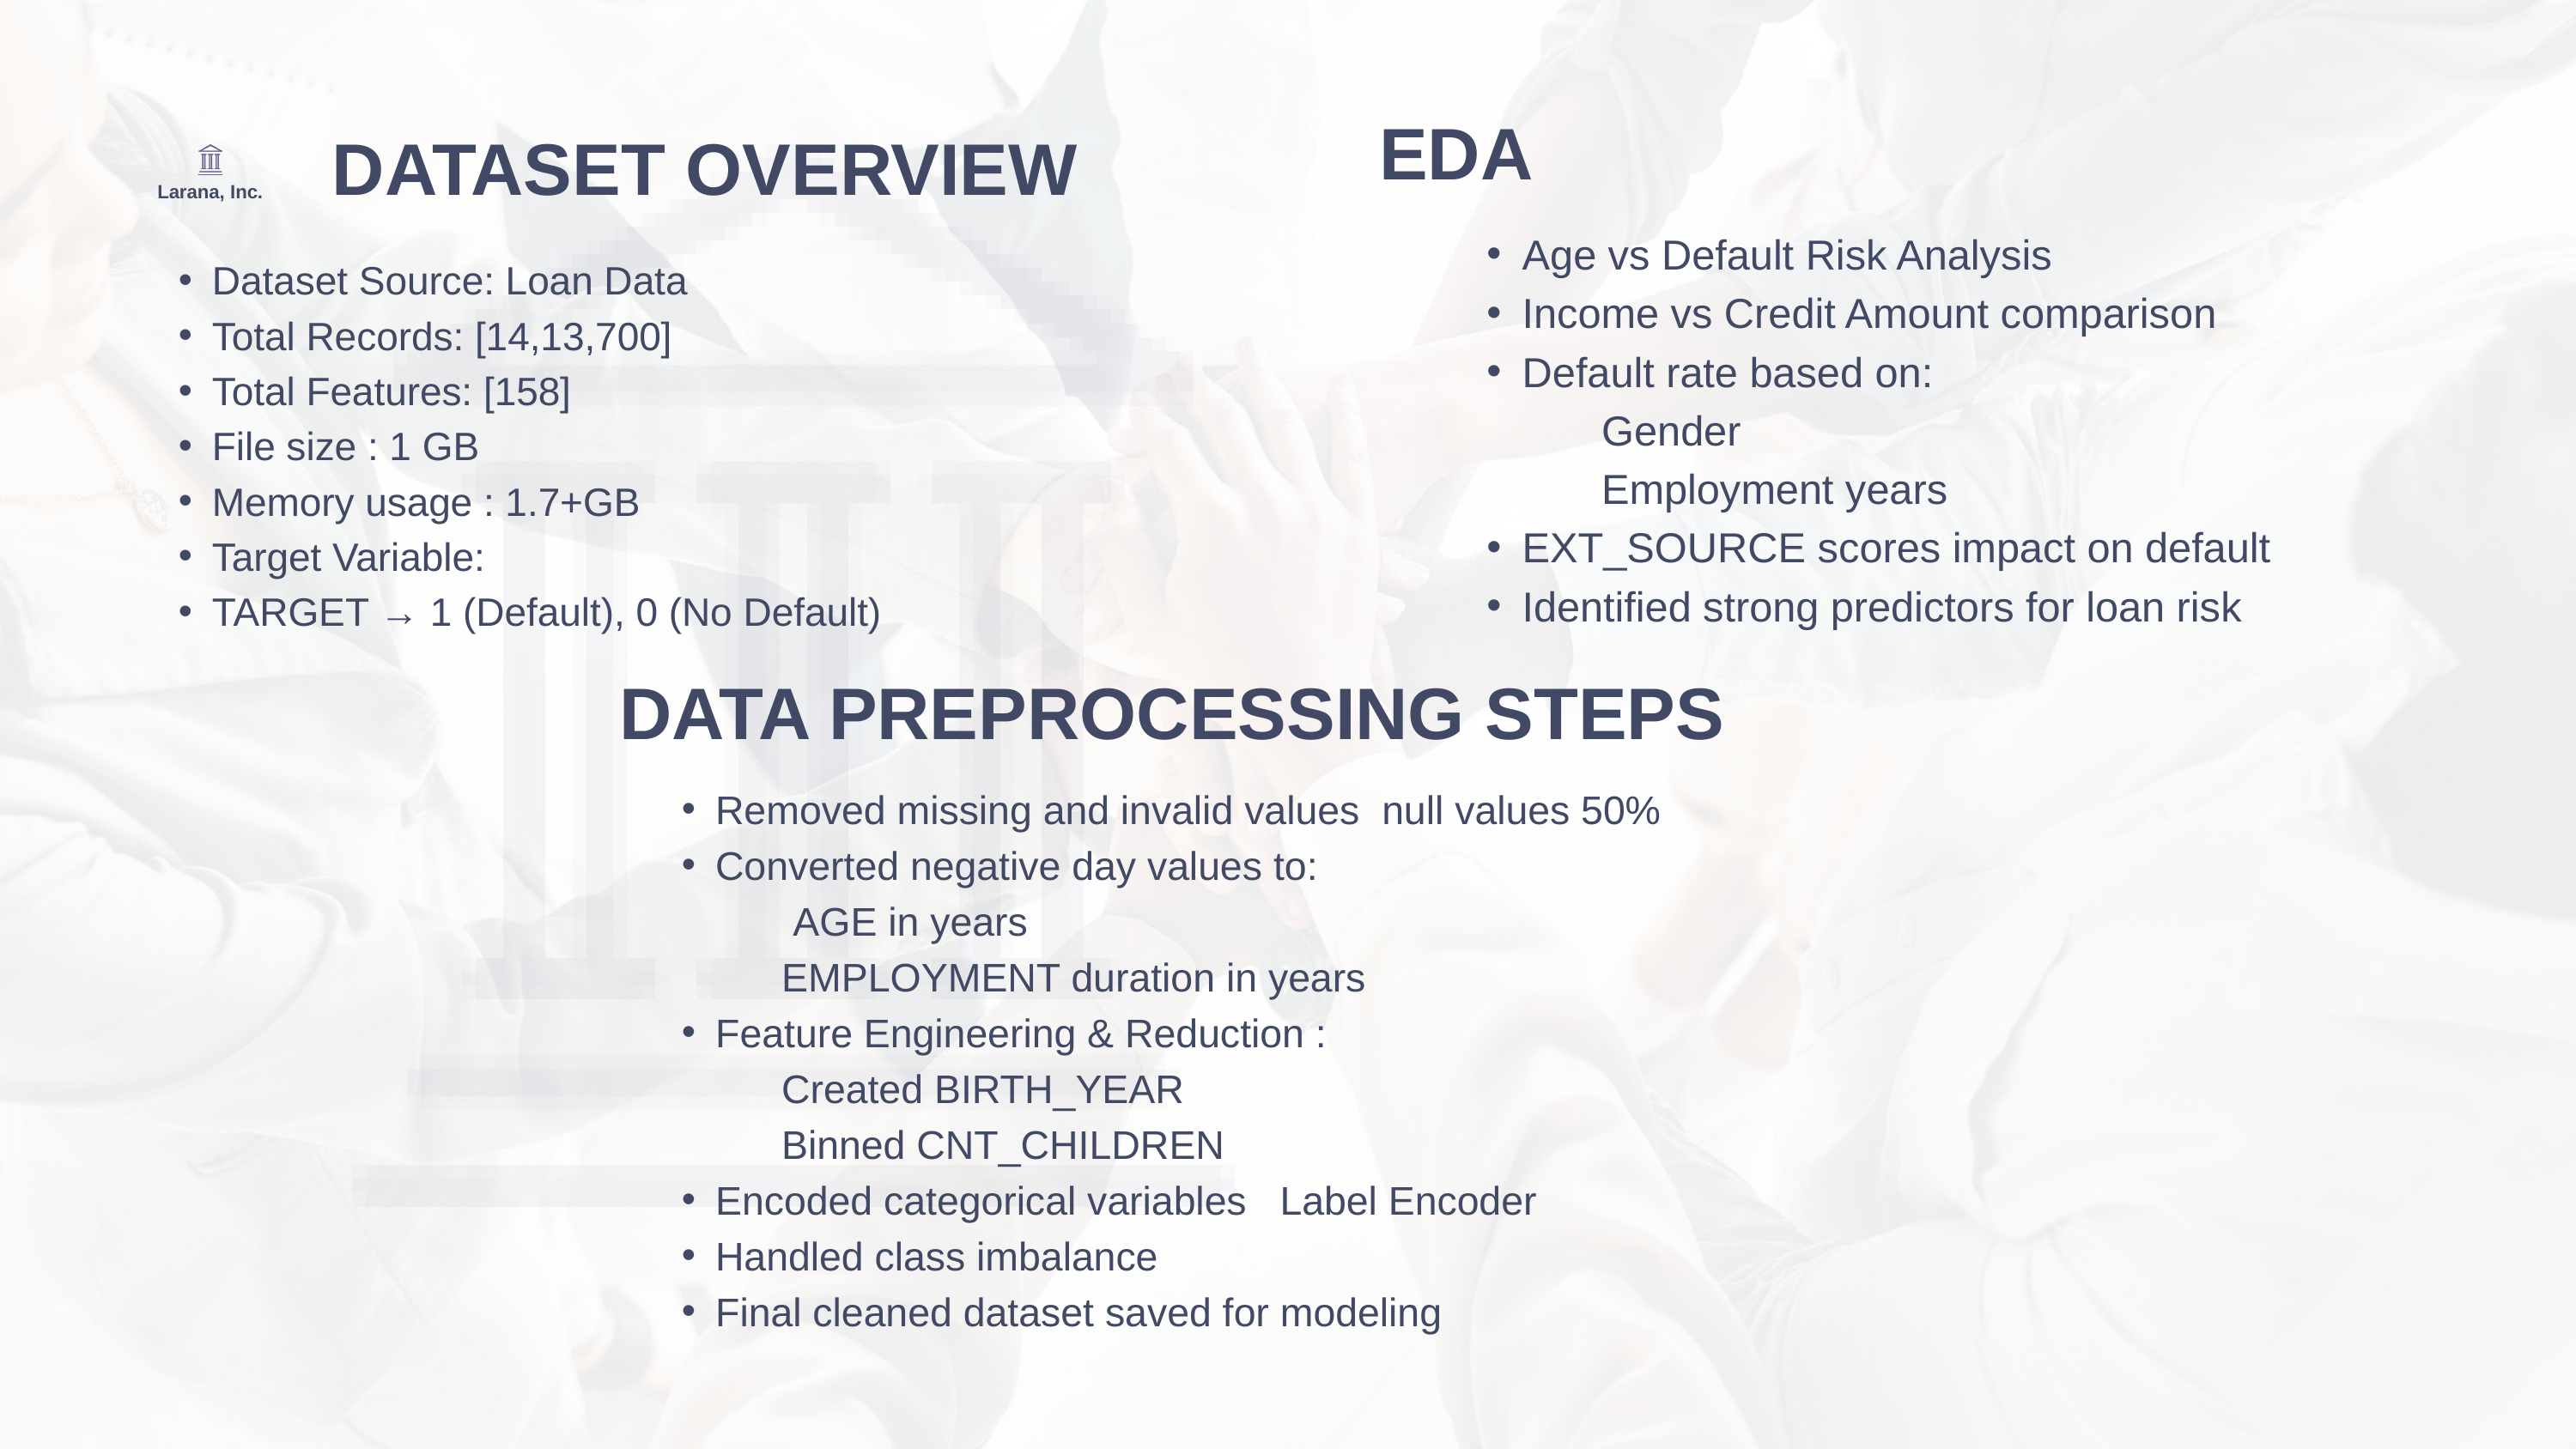

EDA
 DATASET OVERVIEW

Larana, Inc.
Age vs Default Risk Analysis
Income vs Credit Amount comparison
Default rate based on:
             Gender
             Employment years
EXT_SOURCE scores impact on default
Identified strong predictors for loan risk

Dataset Source: Loan Data
Total Records: [14,13,700]
Total Features: [158]
File size : 1 GB
Memory usage : 1.7+GB
Target Variable:
TARGET → 1 (Default), 0 (No Default)

 DATA PREPROCESSING STEPS
Removed missing and invalid values  null values 50%
Converted negative day values to:
             AGE in years
            EMPLOYMENT duration in years
Feature Engineering & Reduction :
            Created BIRTH_YEAR
            Binned CNT_CHILDREN
Encoded categorical variables   Label Encoder
Handled class imbalance
Final cleaned dataset saved for modeling